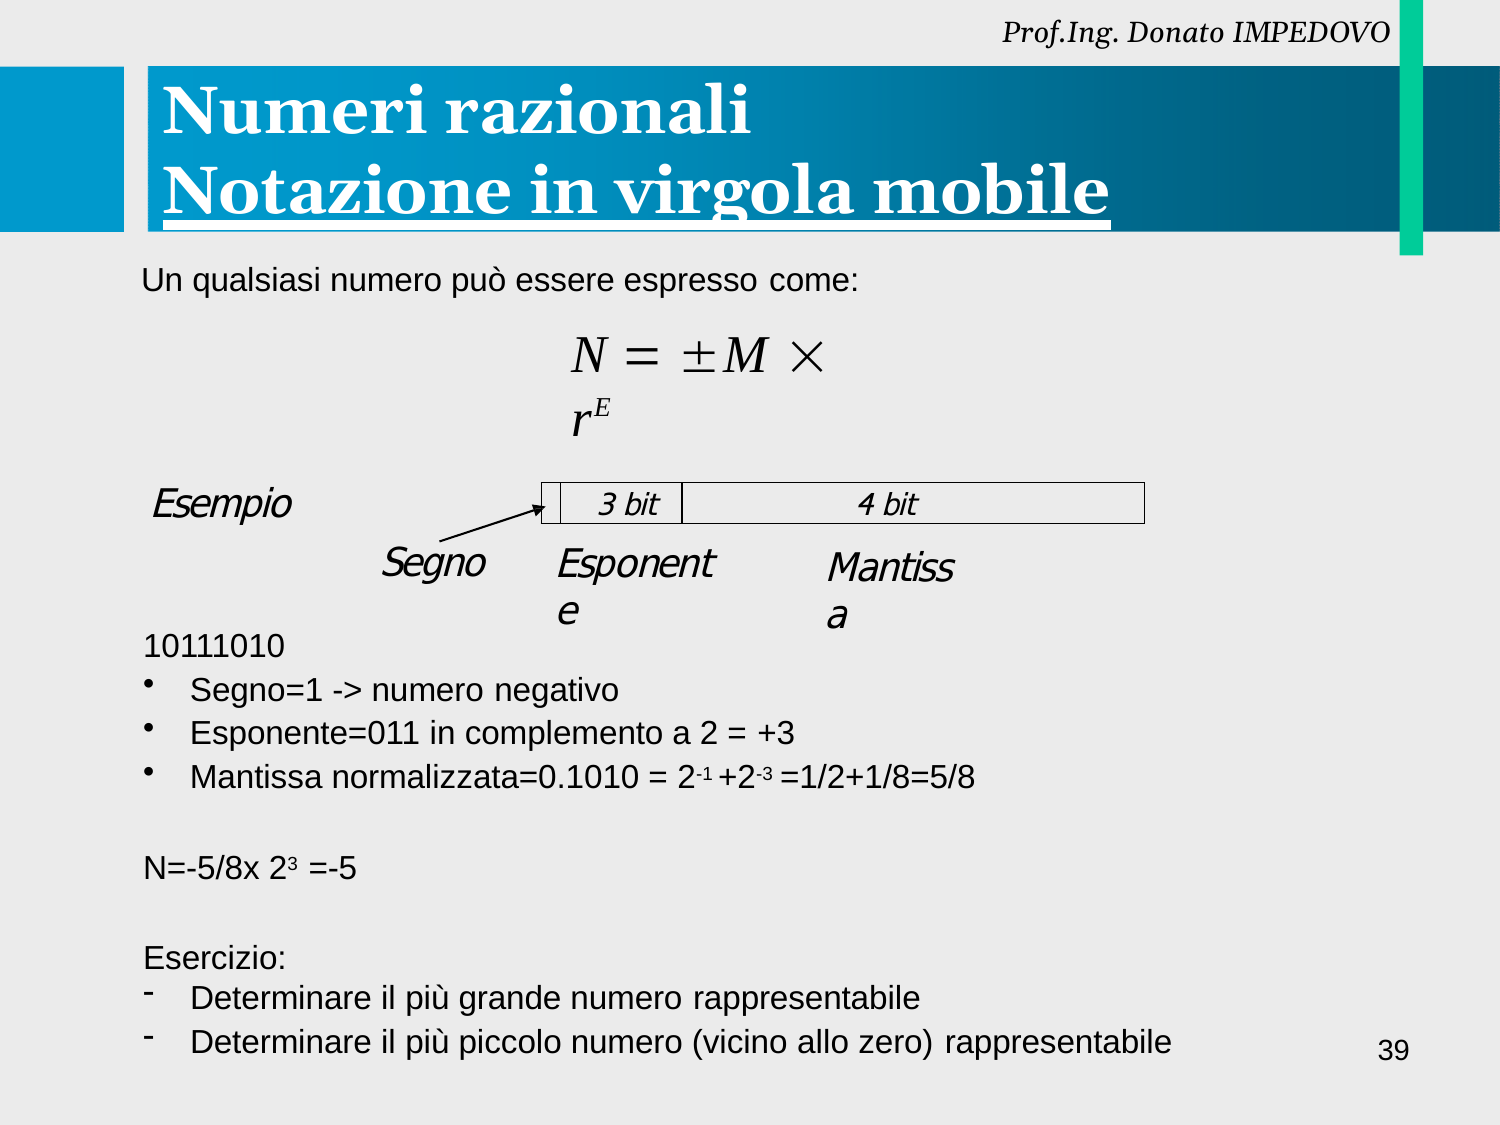

Prof.Ing. Donato IMPEDOVO
# Numeri razionali  Notazione in virgola mobile

Un qualsiasi numero può essere espresso come:
N = ±M × rE
Esempio
|  | 3 bit | 4 bit |
| --- | --- | --- |

Segno
Esponente
Mantissa
10111010
Segno=1 -> numero negativo
Esponente=011 in complemento a 2 = +3
Mantissa normalizzata=0.1010 = 2-1 +2-3 =1/2+1/8=5/8

N=-5/8x 23 =-5

Esercizio:
Determinare il più grande numero rappresentabile
Determinare il più piccolo numero (vicino allo zero) rappresentabile
39